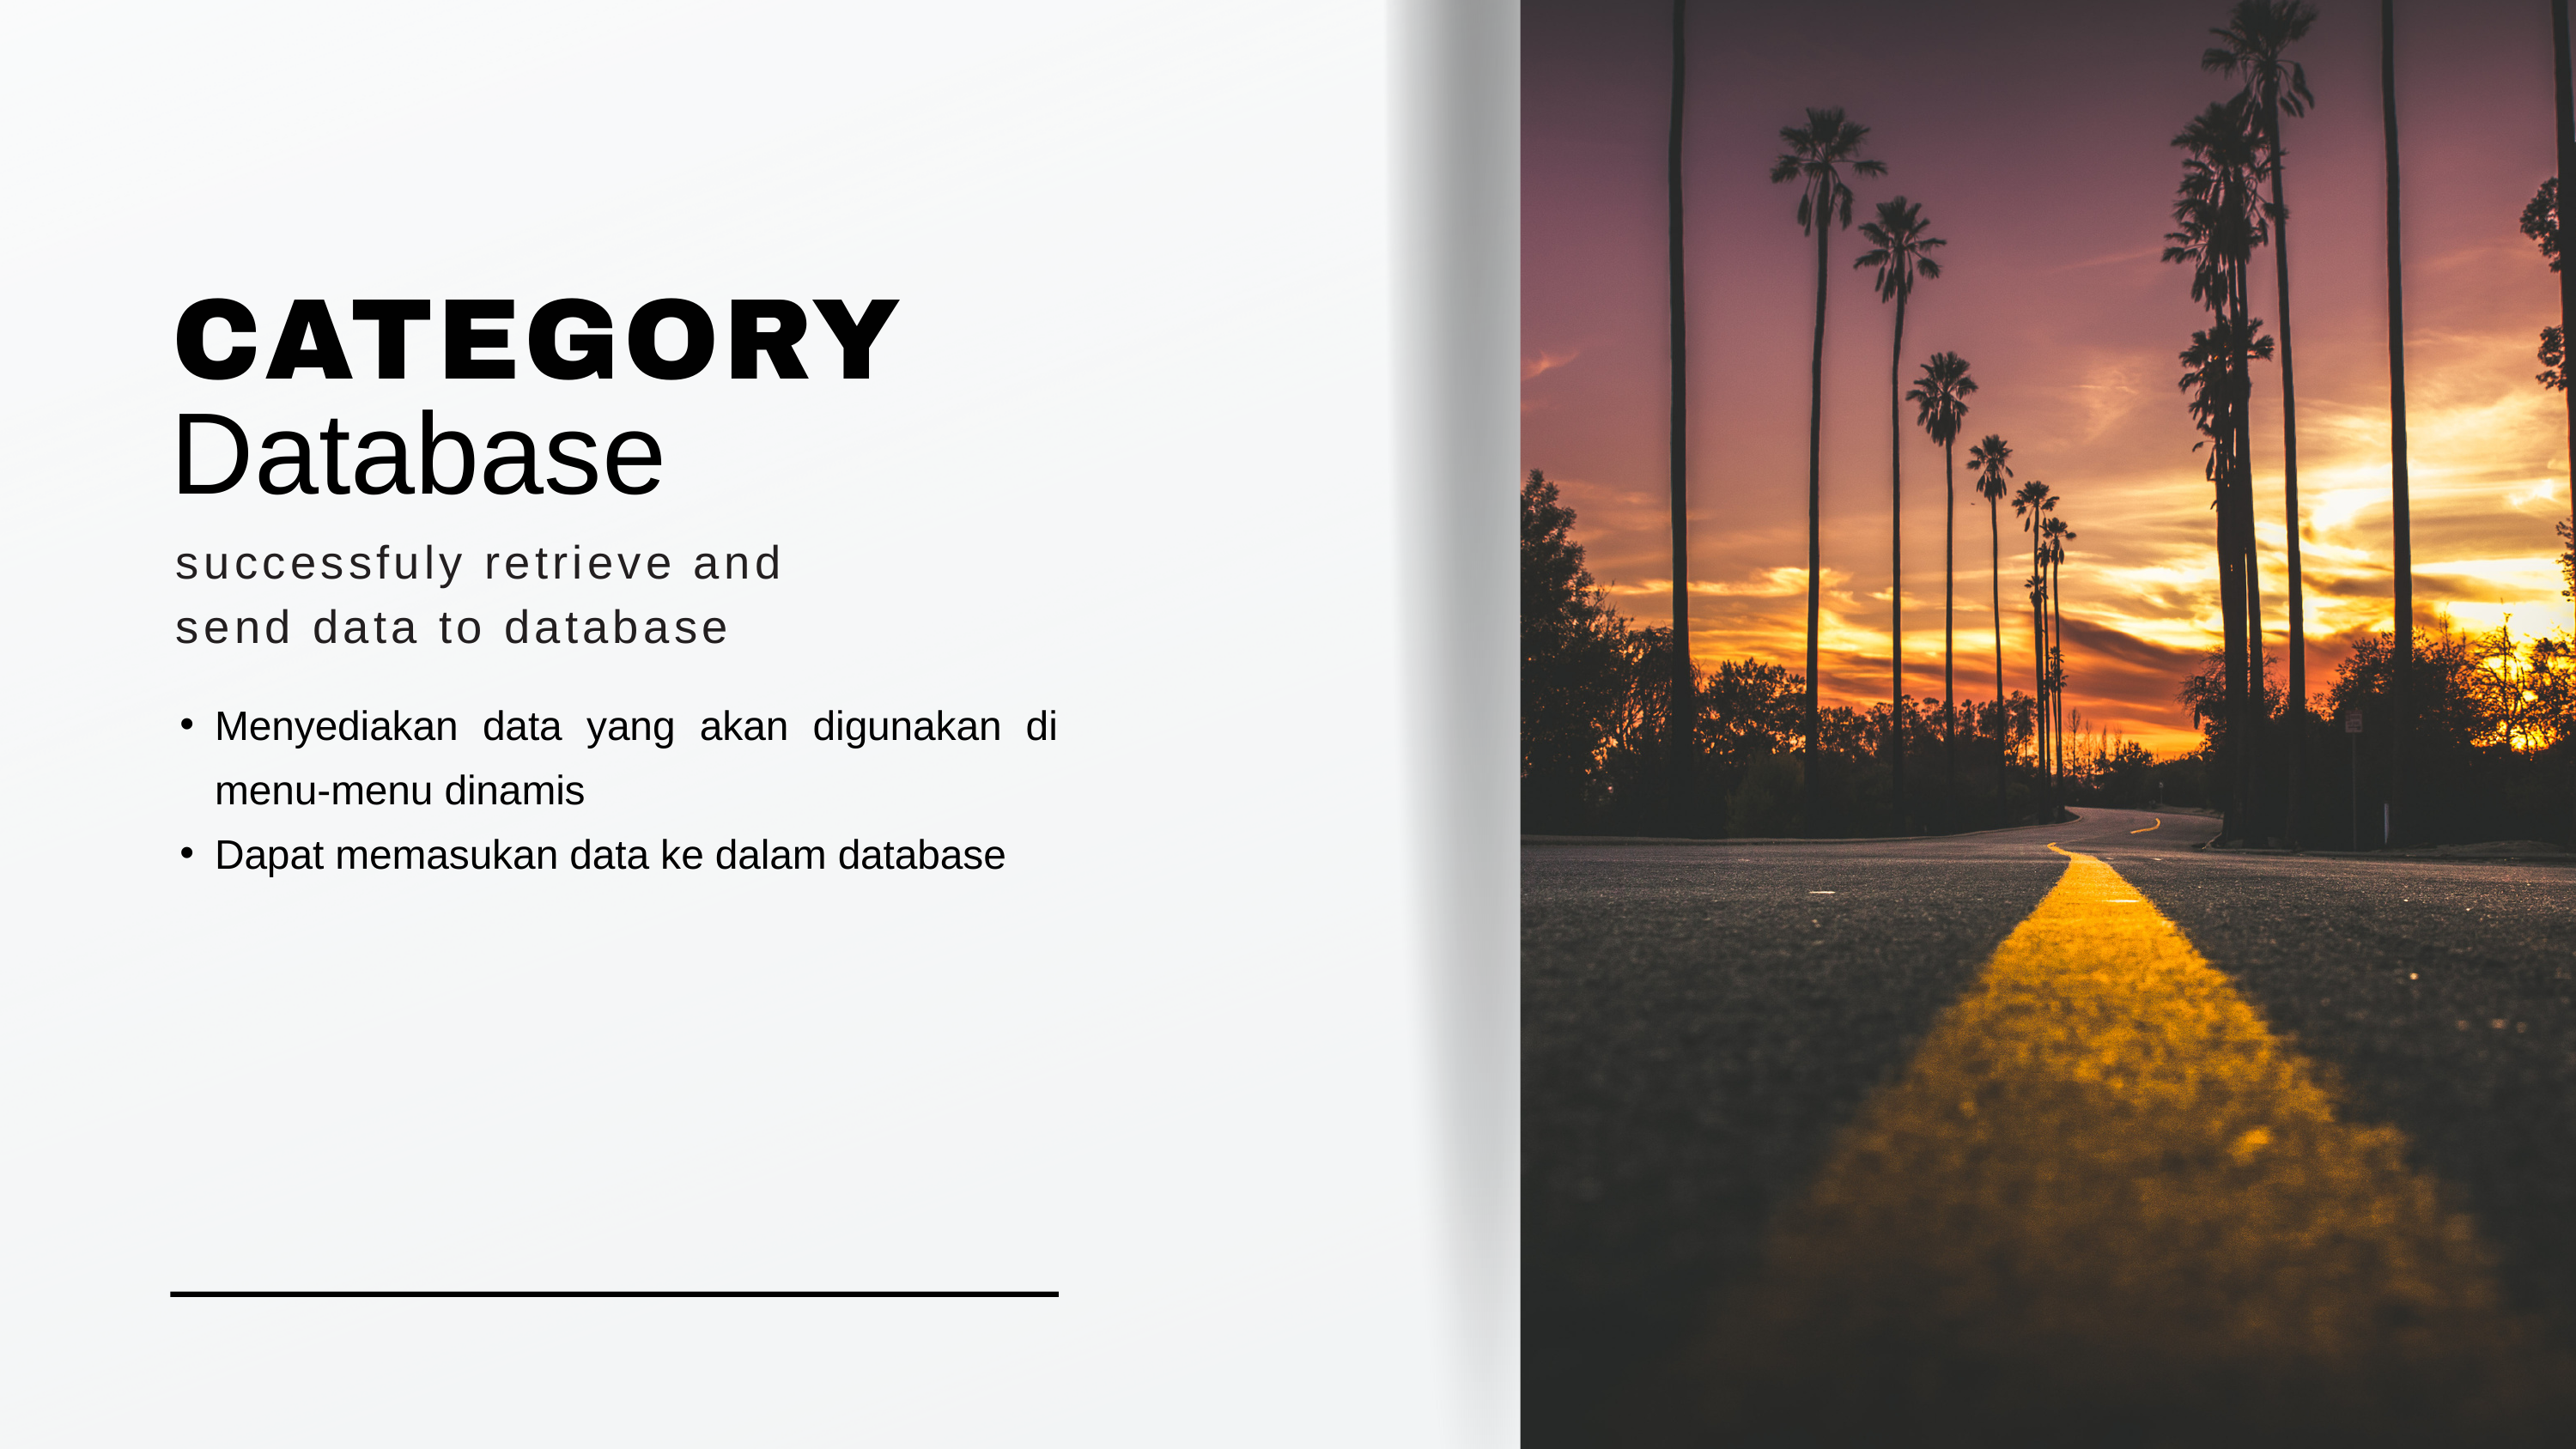

CATEGORY
Database
successfuly retrieve and send data to database

Menyediakan data yang akan digunakan di menu-menu dinamis
Dapat memasukan data ke dalam database